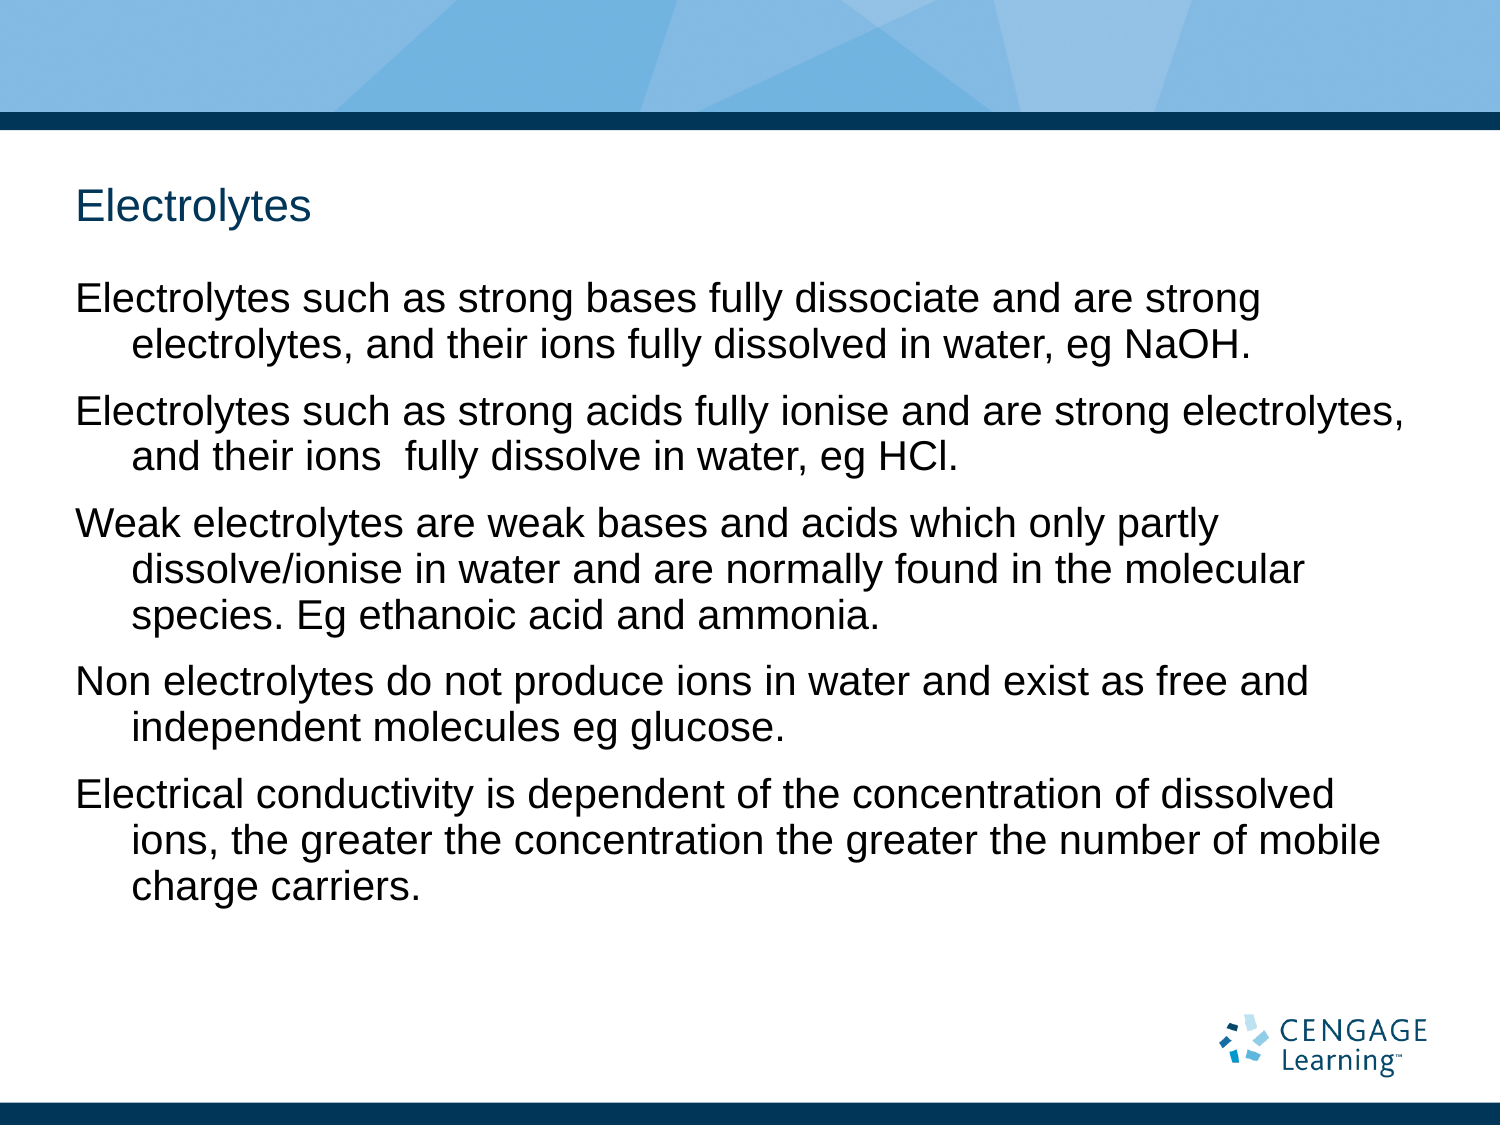

# Electrolytes
Electrolytes such as strong bases fully dissociate and are strong electrolytes, and their ions fully dissolved in water, eg NaOH.
Electrolytes such as strong acids fully ionise and are strong electrolytes, and their ions  fully dissolve in water, eg HCl.
Weak electrolytes are weak bases and acids which only partly dissolve/ionise in water and are normally found in the molecular species. Eg ethanoic acid and ammonia.
Non electrolytes do not produce ions in water and exist as free and independent molecules eg glucose.
Electrical conductivity is dependent of the concentration of dissolved ions, the greater the concentration the greater the number of mobile charge carriers.